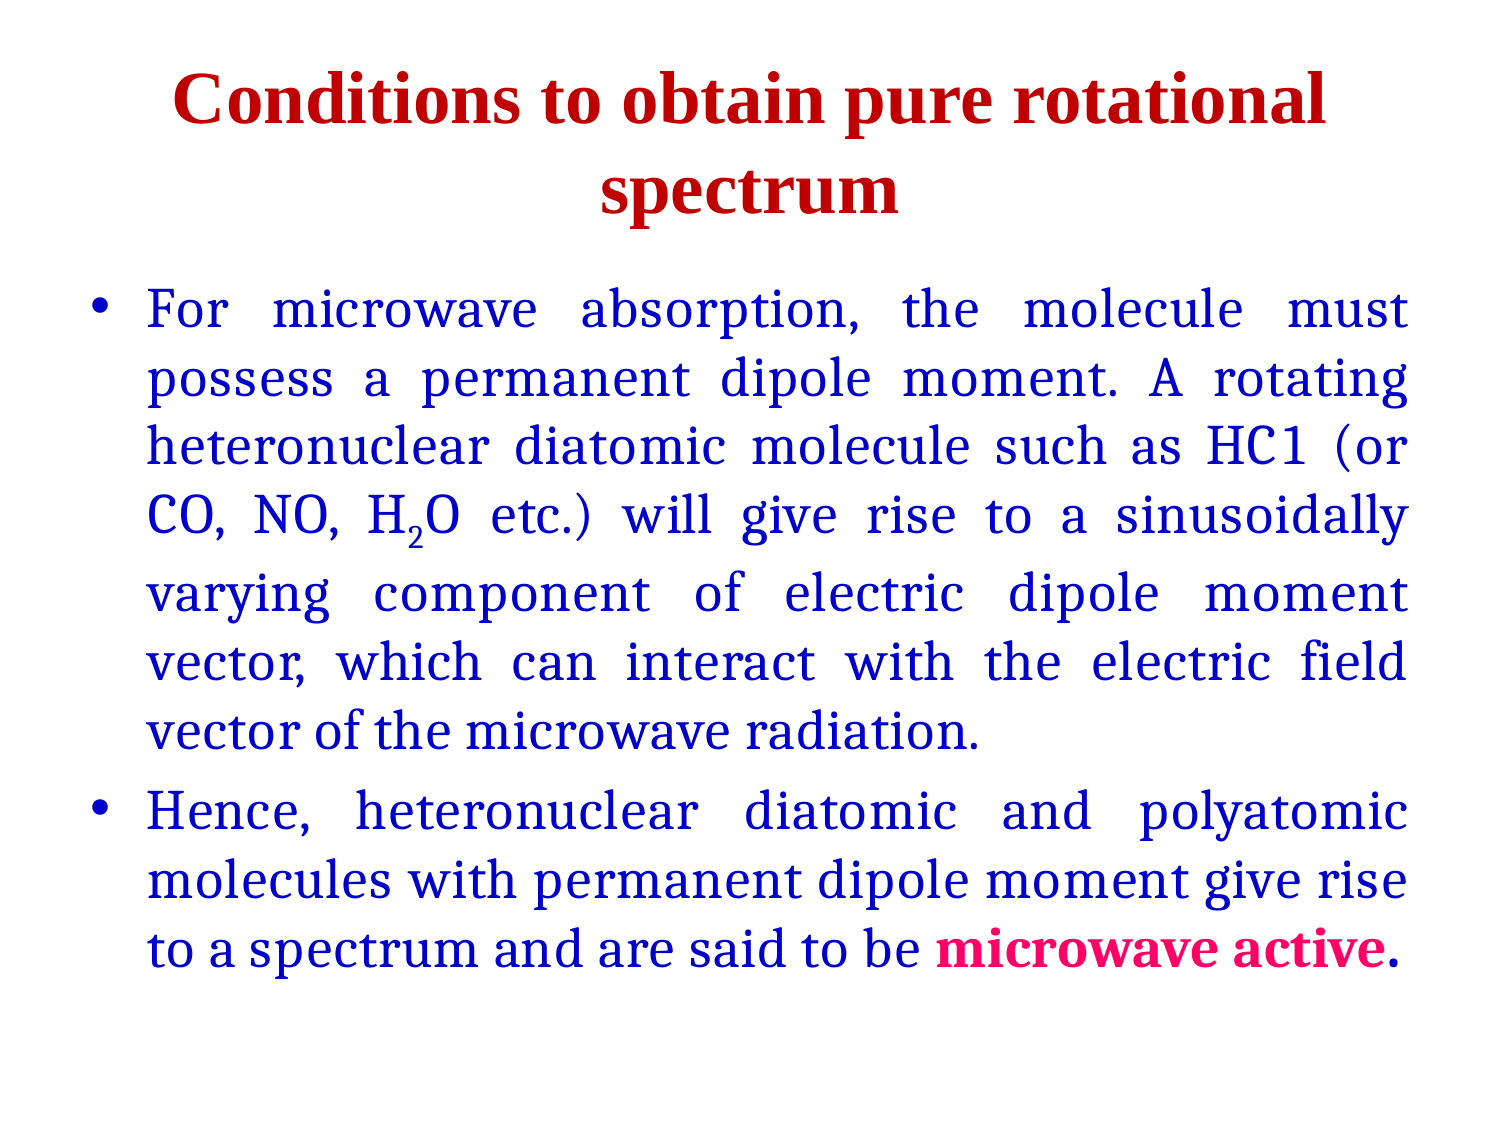

# Conditions to obtain pure rotational spectrum
For microwave absorption, the molecule must possess a permanent dipole moment. A rotating heteronuclear diatomic molecule such as HC1 (or CO, NO, H2O etc.) will give rise to a sinusoidally varying component of electric dipole moment vector, which can interact with the electric field vector of the microwave radiation.
Hence, heteronuclear diatomic and polyatomic molecules with permanent dipole moment give rise to a spectrum and are said to be microwave active.